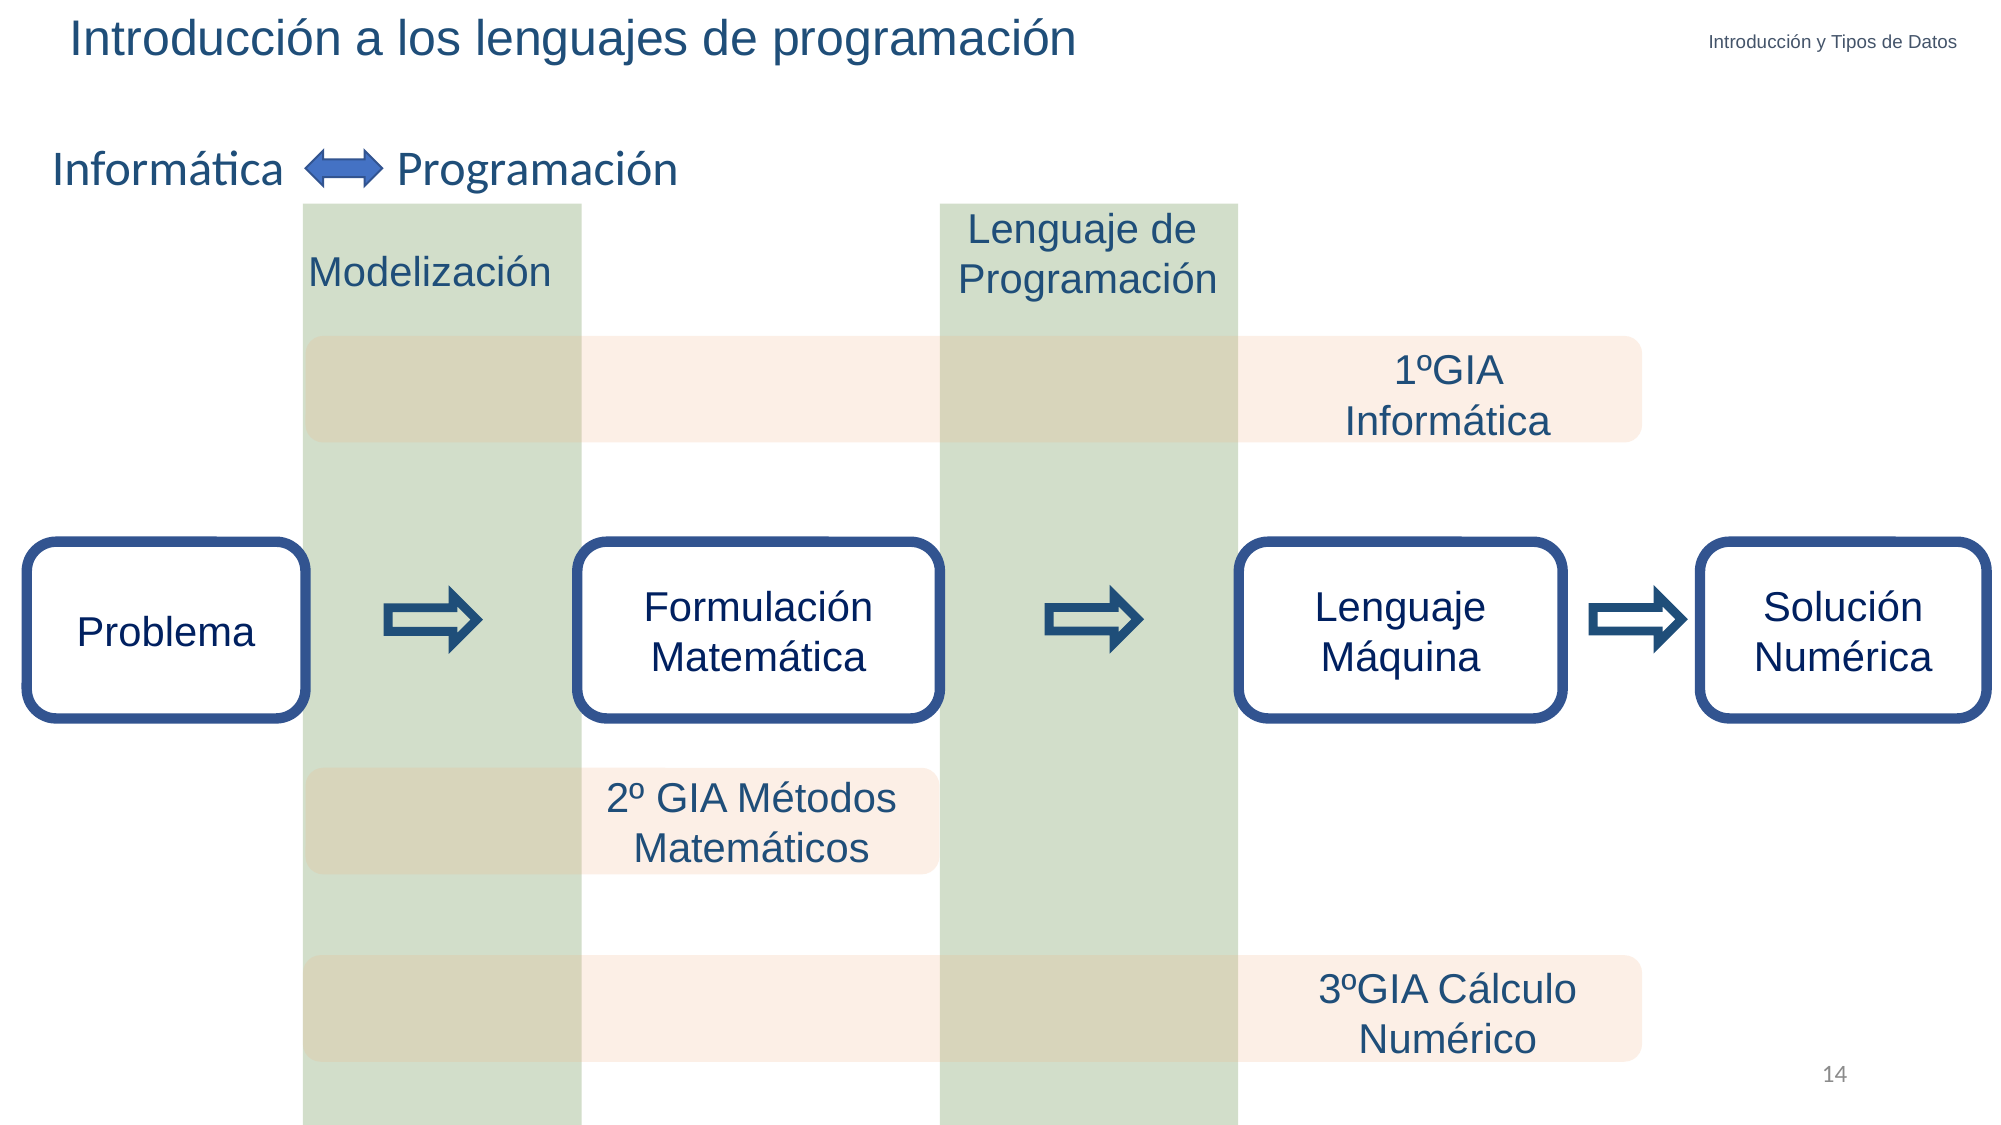

Introducción a los lenguajes de programación
Introducción y Tipos de Datos
Informática          Programación

Lenguaje de
Programación

Modelización

1ºGIA Informática
Lenguaje Máquina
Solución Numérica
Problema
Formulación Matemática

2º GIA Métodos Matemáticos

3ºGIA Cálculo Numérico

14